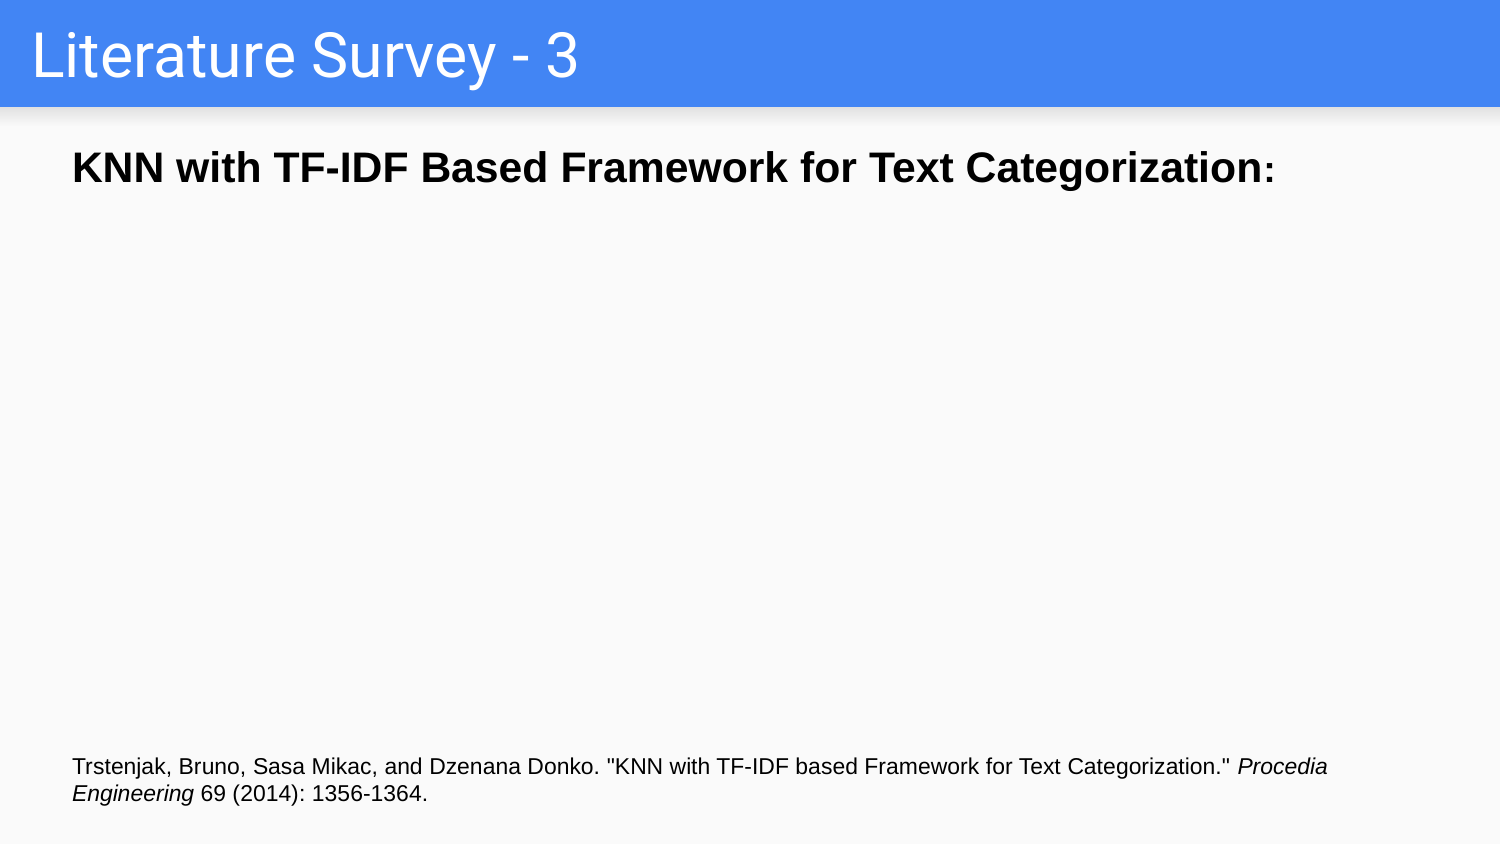

# Literature Survey - 3
KNN with TF-IDF Based Framework for Text Categorization:

Trstenjak, Bruno, Sasa Mikac, and Dzenana Donko. "KNN with TF-IDF based Framework for Text Categorization." Procedia Engineering 69 (2014): 1356-1364.